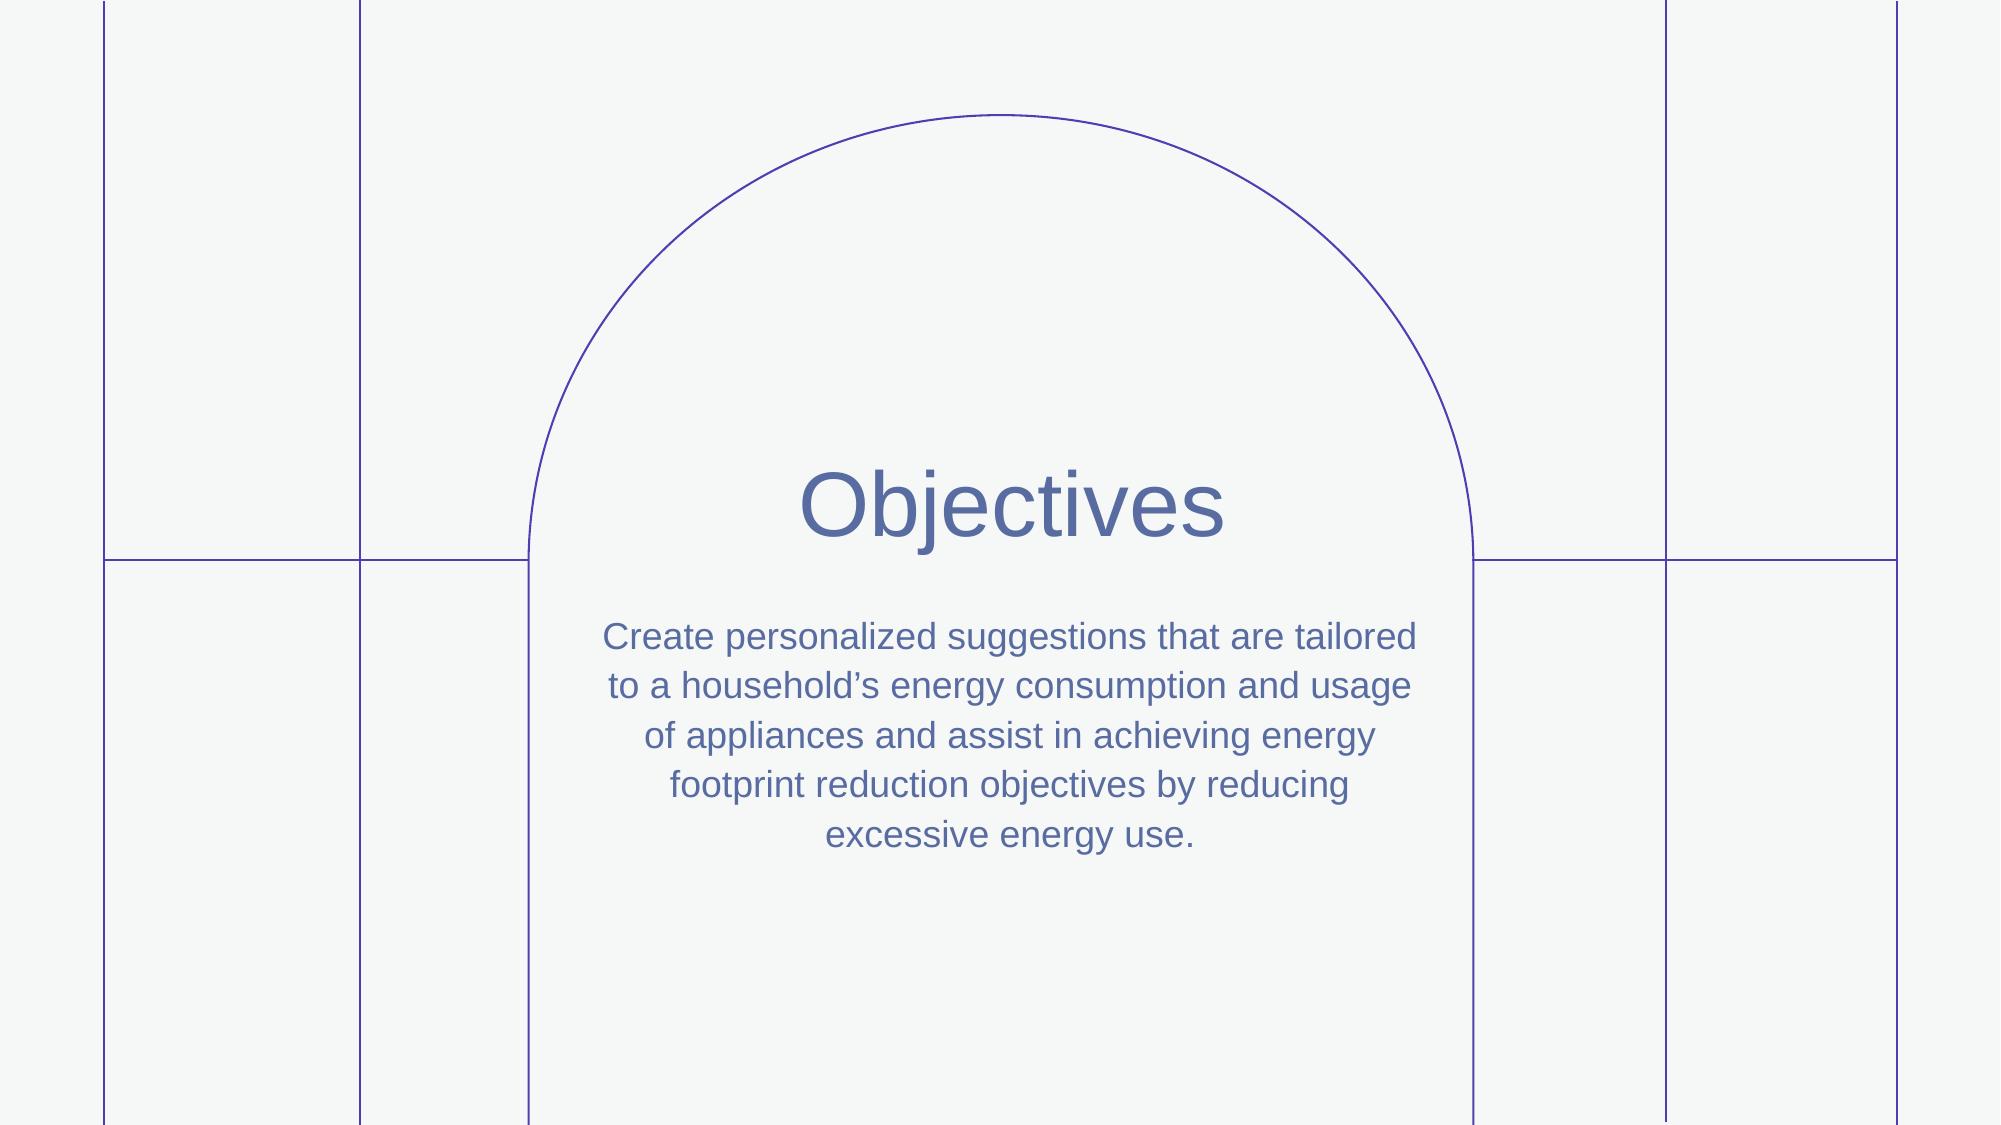

# Objectives
Create personalized suggestions that are tailored to a household’s energy consumption and usage of appliances and assist in achieving energy footprint reduction objectives by reducing excessive energy use.